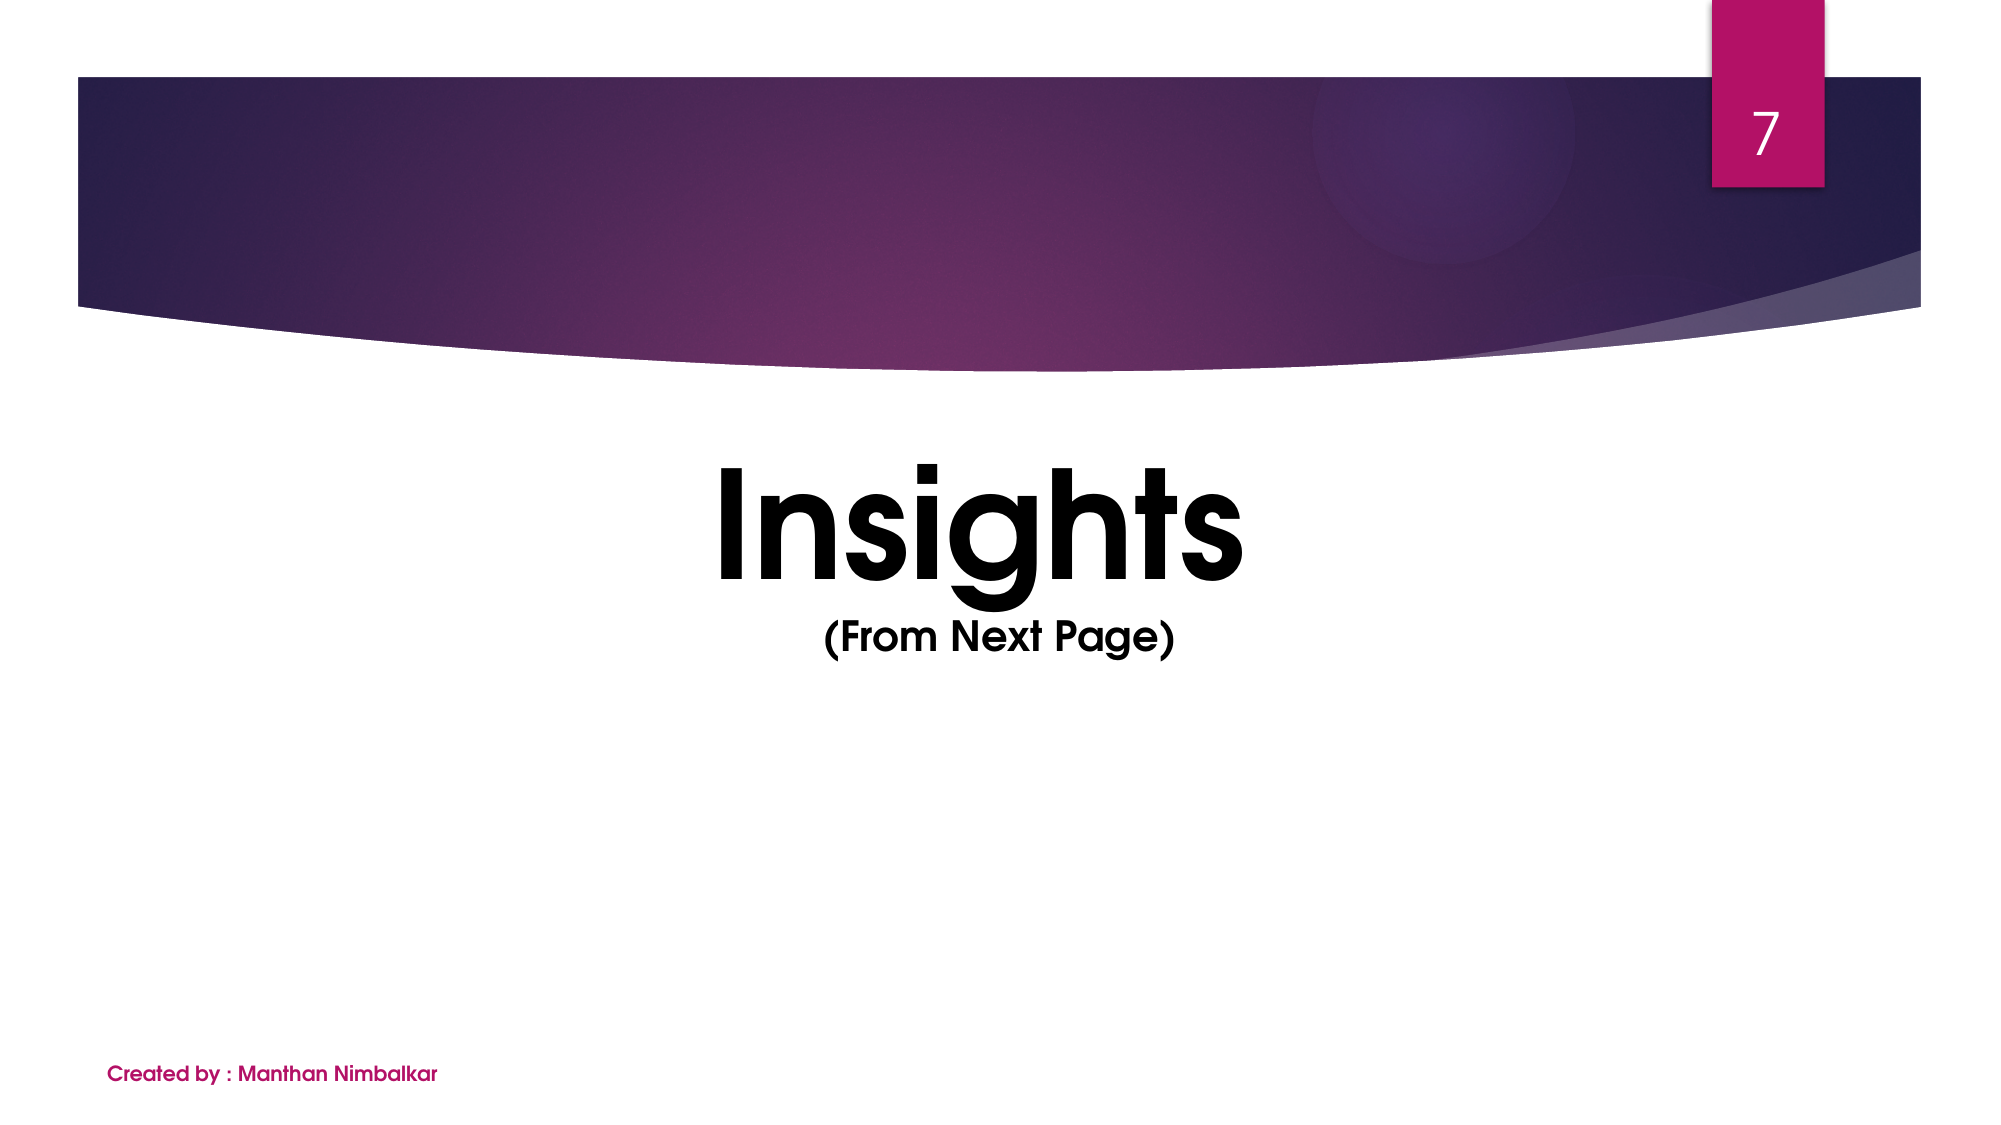

7
# Insights (From Next Page)
Created by : Manthan Nimbalkar